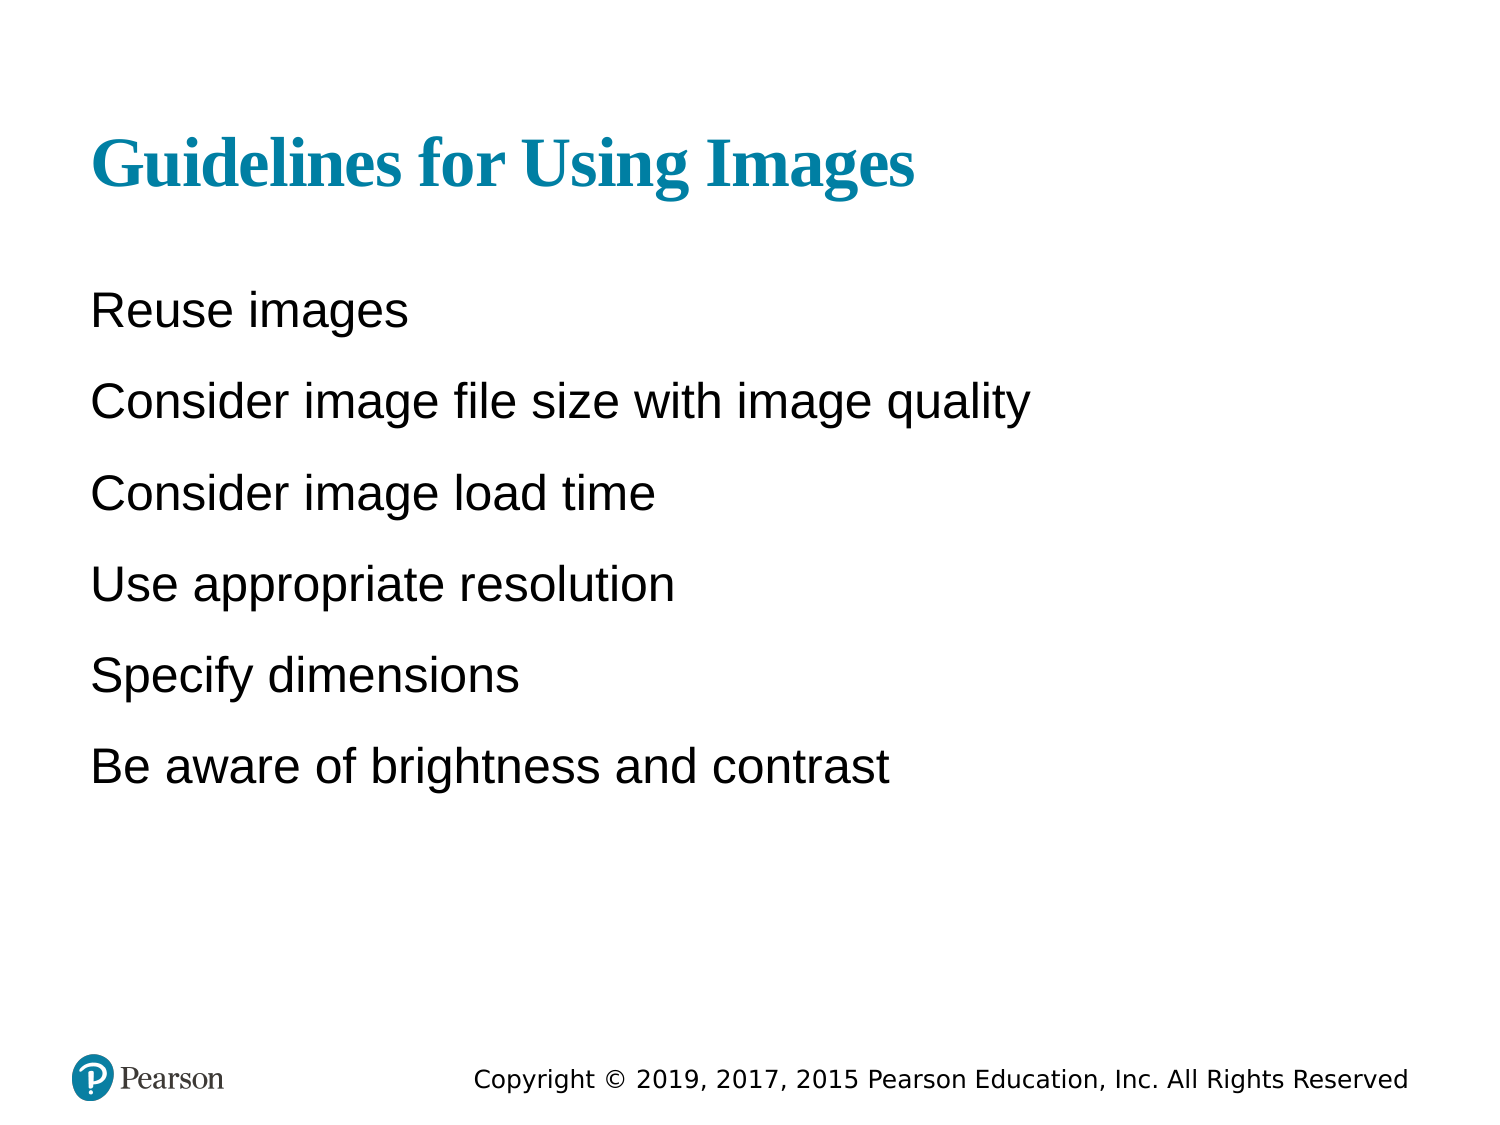

# Guidelines for Using Images
Reuse images
Consider image file size with image quality
Consider image load time
Use appropriate resolution
Specify dimensions
Be aware of brightness and contrast